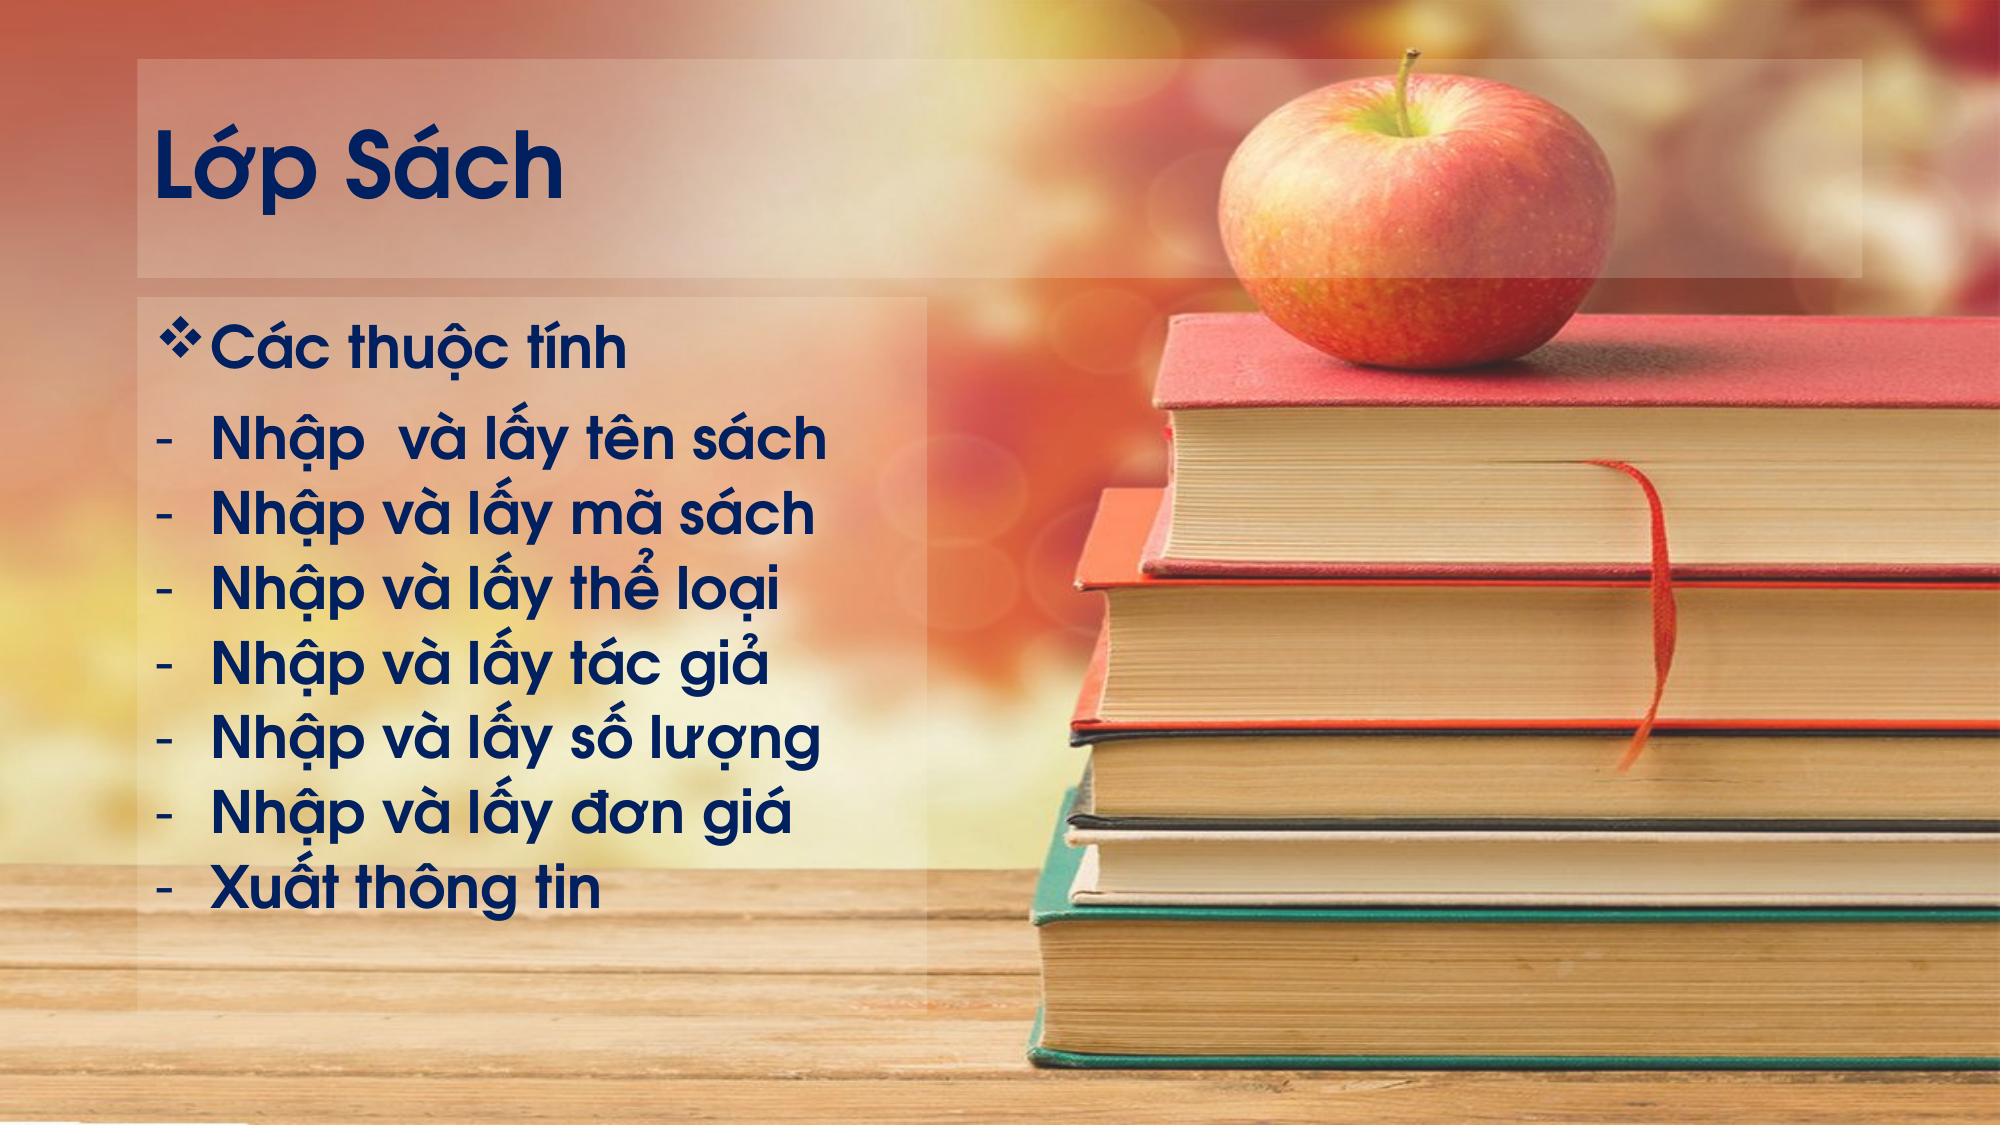

# Lớp Sách
Các thuộc tính
Nhập  và lấy tên sách
Nhập và lấy mã sách
Nhập và lấy thể loại
Nhập và lấy tác giả
Nhập và lấy số lượng
Nhập và lấy đơn giá
Xuất thông tin